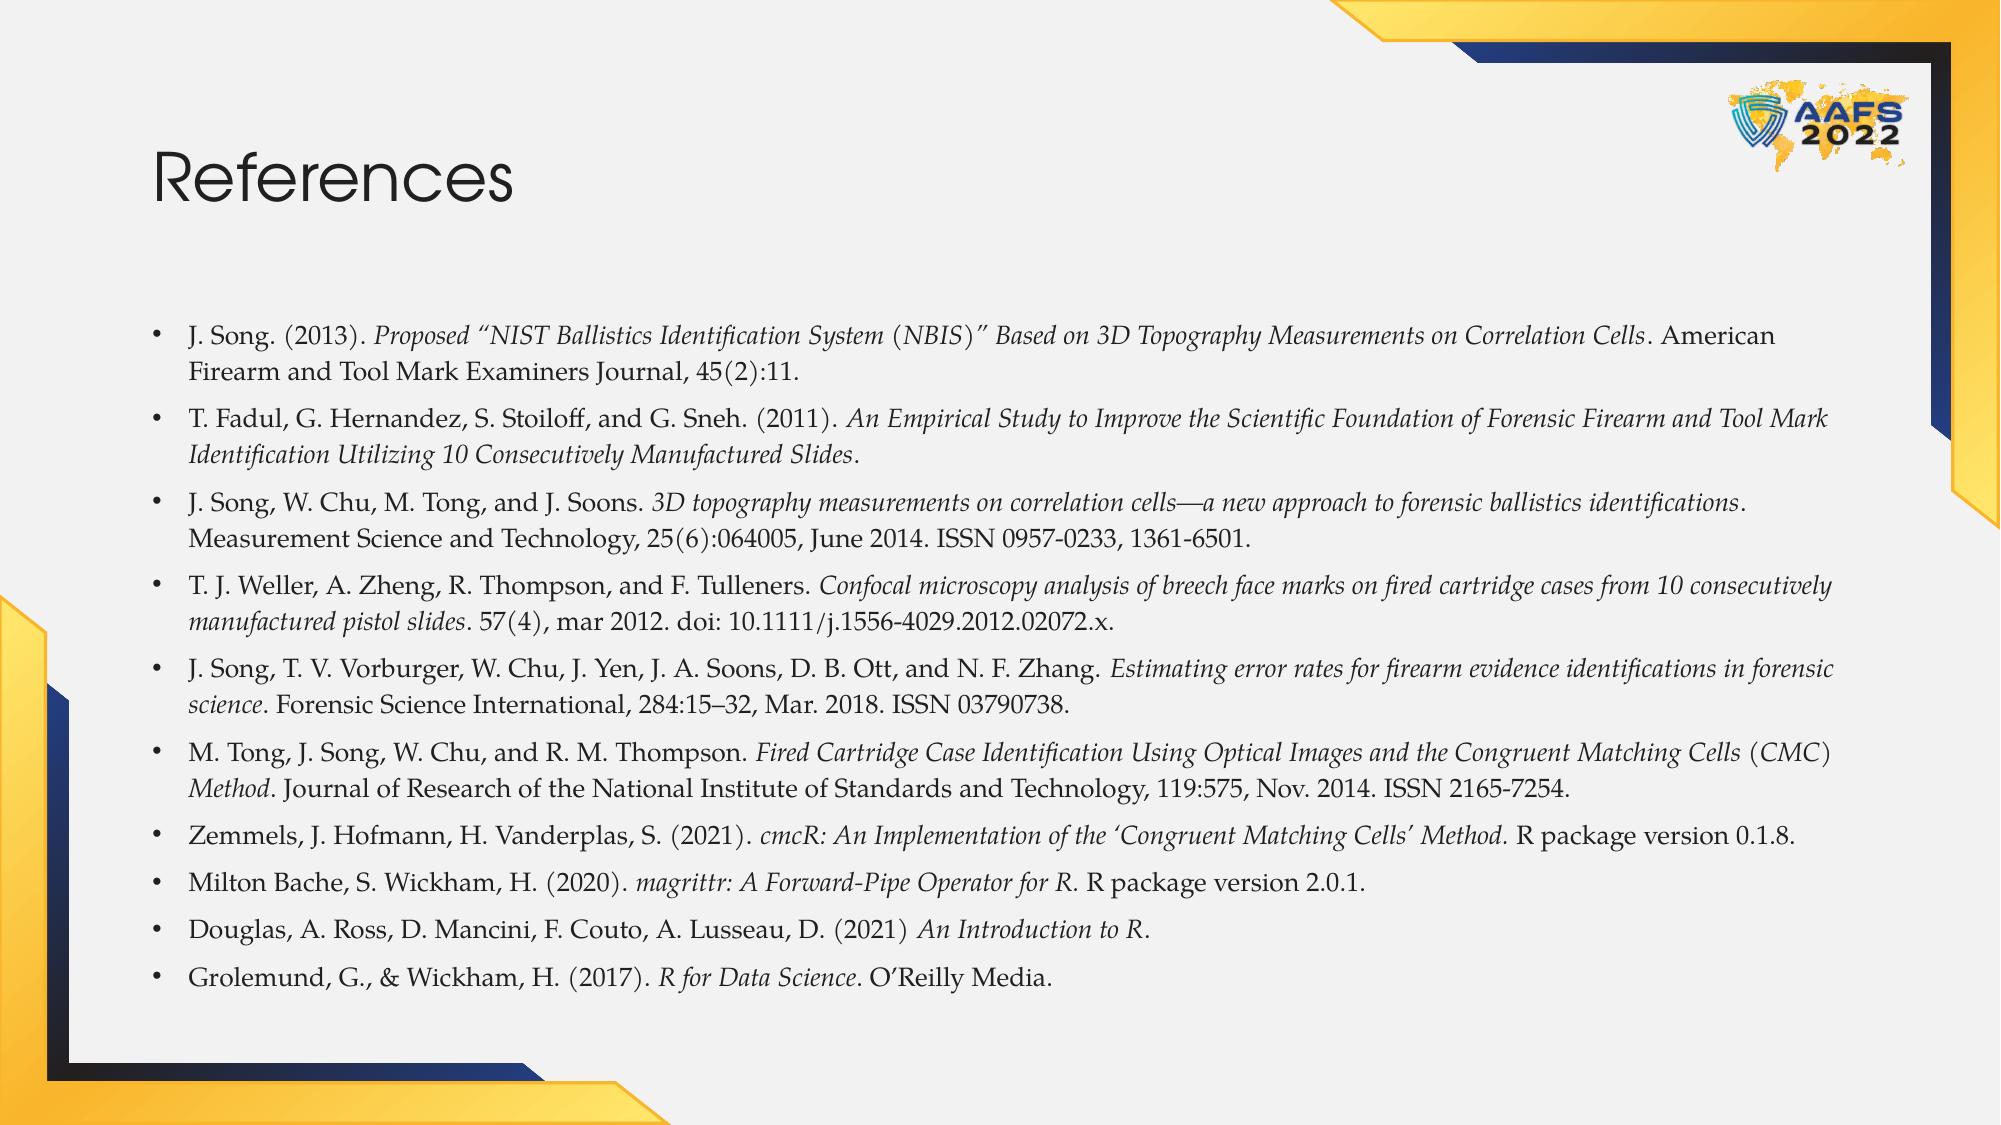

# References
J. Song. (2013). Proposed “NIST Ballistics Identification System (NBIS)” Based on 3D Topography Measurements on Correlation Cells. American Firearm and Tool Mark Examiners Journal, 45(2):11.
T. Fadul, G. Hernandez, S. Stoiloff, and G. Sneh. (2011). An Empirical Study to Improve the Scientific Foundation of Forensic Firearm and Tool Mark Identification Utilizing 10 Consecutively Manufactured Slides.
J. Song, W. Chu, M. Tong, and J. Soons. 3D topography measurements on correlation cells—a new approach to forensic ballistics identifications. Measurement Science and Technology, 25(6):064005, June 2014. ISSN 0957-0233, 1361-6501.
T. J. Weller, A. Zheng, R. Thompson, and F. Tulleners. Confocal microscopy analysis of breech face marks on fired cartridge cases from 10 consecutively manufactured pistol slides. 57(4), mar 2012. doi: 10.1111/j.1556-4029.2012.02072.x.
J. Song, T. V. Vorburger, W. Chu, J. Yen, J. A. Soons, D. B. Ott, and N. F. Zhang. Estimating error rates for firearm evidence identifications in forensic science. Forensic Science International, 284:15–32, Mar. 2018. ISSN 03790738.
M. Tong, J. Song, W. Chu, and R. M. Thompson. Fired Cartridge Case Identification Using Optical Images and the Congruent Matching Cells (CMC) Method. Journal of Research of the National Institute of Standards and Technology, 119:575, Nov. 2014. ISSN 2165-7254.
Zemmels, J. Hofmann, H. Vanderplas, S. (2021). cmcR: An Implementation of the ‘Congruent Matching Cells’ Method. R package version 0.1.8.
Milton Bache, S. Wickham, H. (2020). magrittr: A Forward-Pipe Operator for R. R package version 2.0.1.
Douglas, A. Ross, D. Mancini, F. Couto, A. Lusseau, D. (2021) An Introduction to R.
Grolemund, G., & Wickham, H. (2017). R for Data Science. O’Reilly Media.